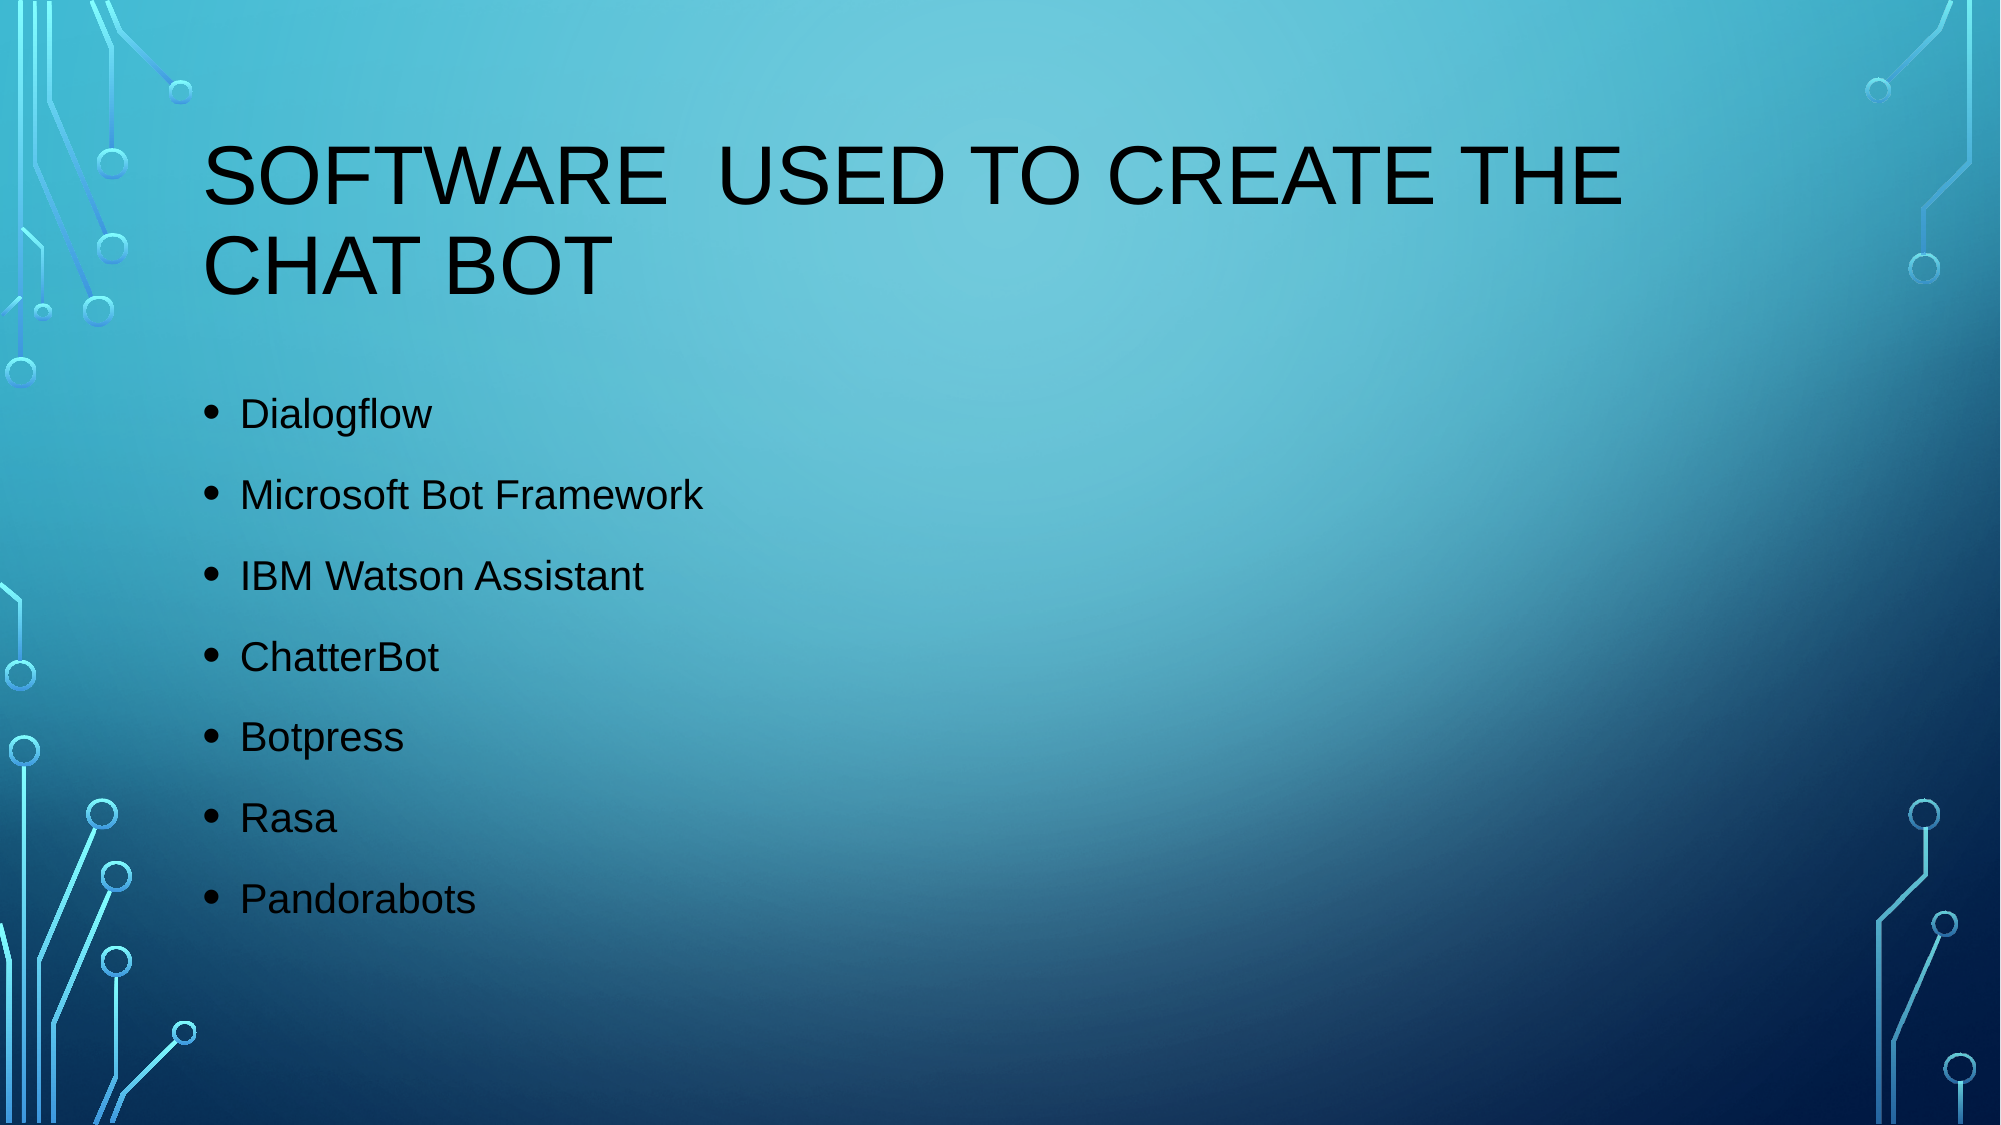

# Software  used to create the chat bot
Dialogflow
Microsoft Bot Framework
IBM Watson Assistant
ChatterBot
Botpress
Rasa
Pandorabots